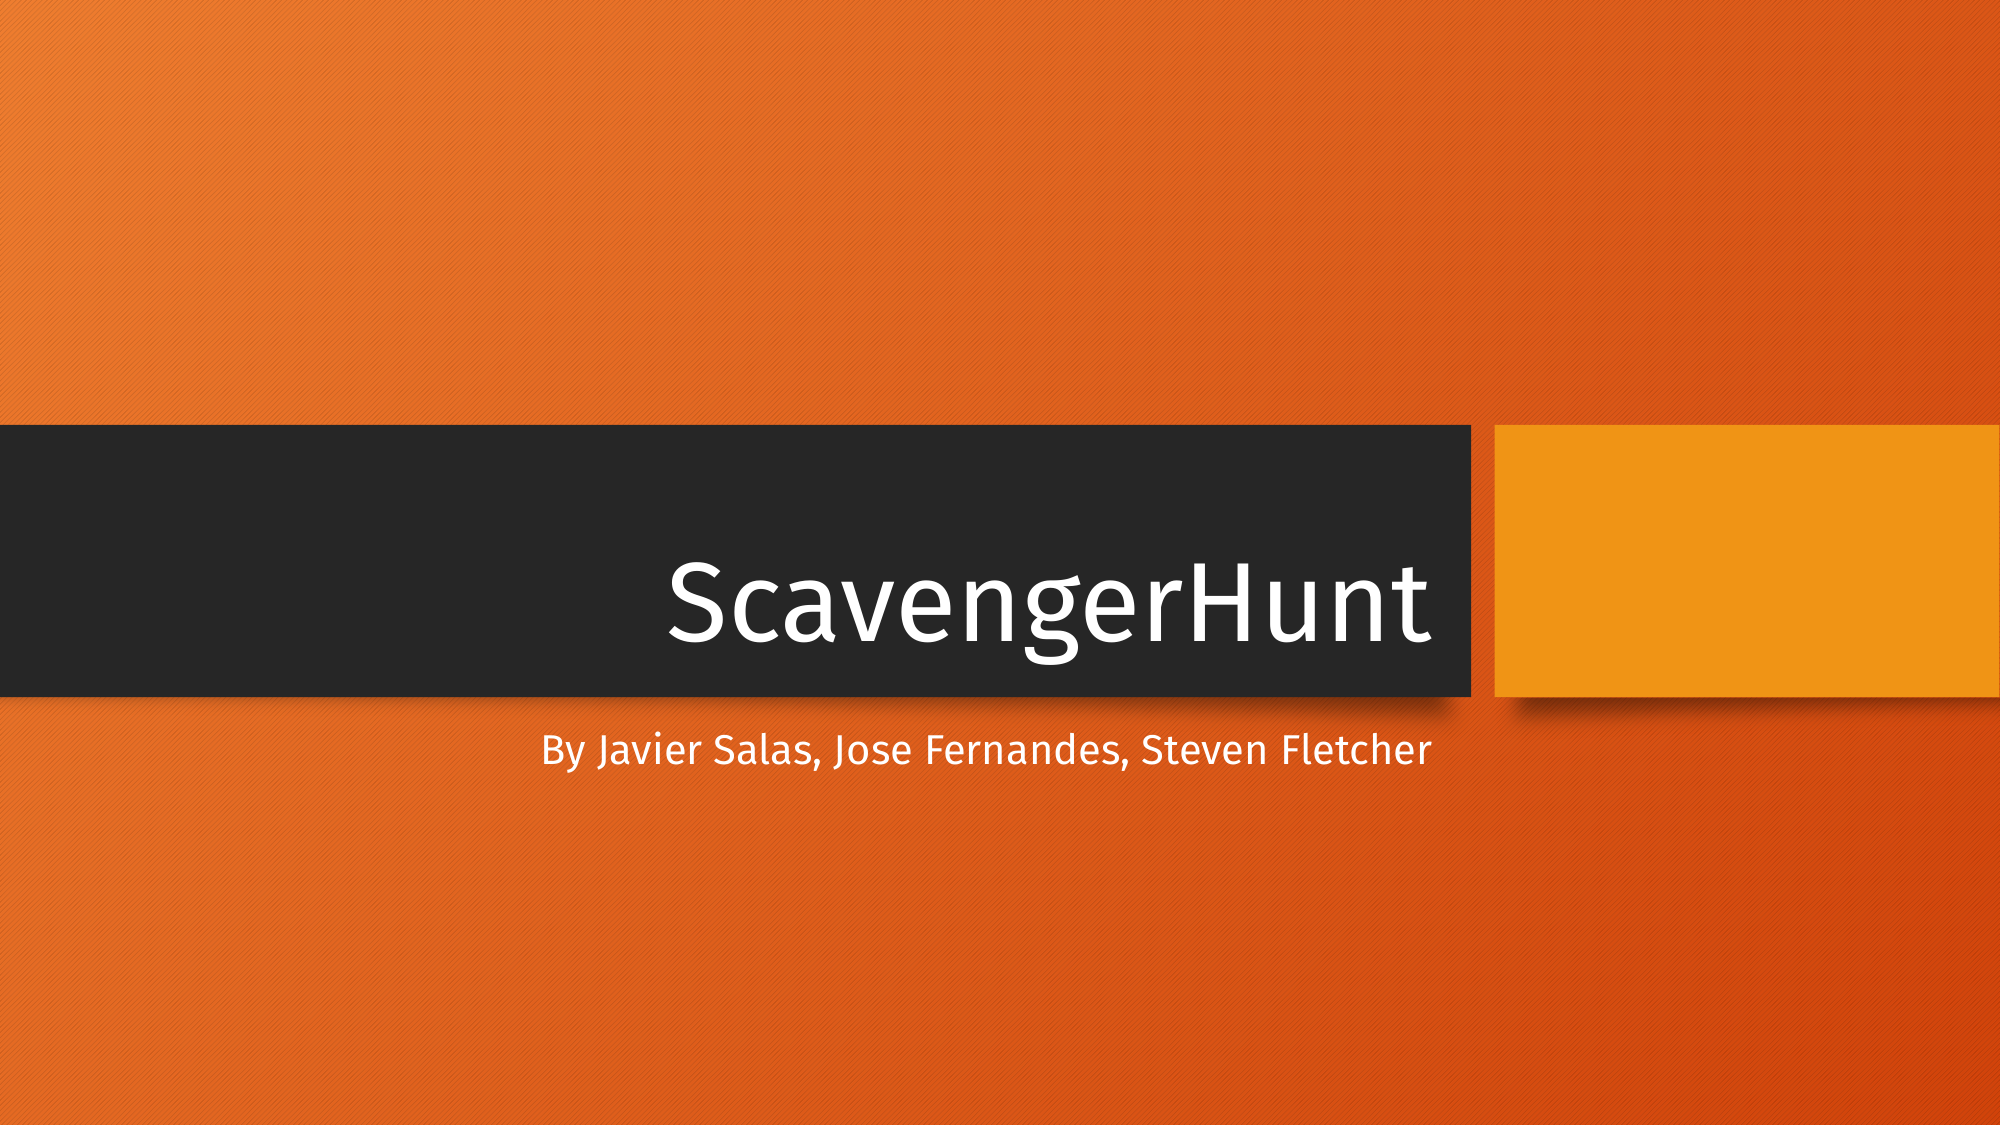

# ScavengerHunt
By Javier Salas, Jose Fernandes, Steven Fletcher